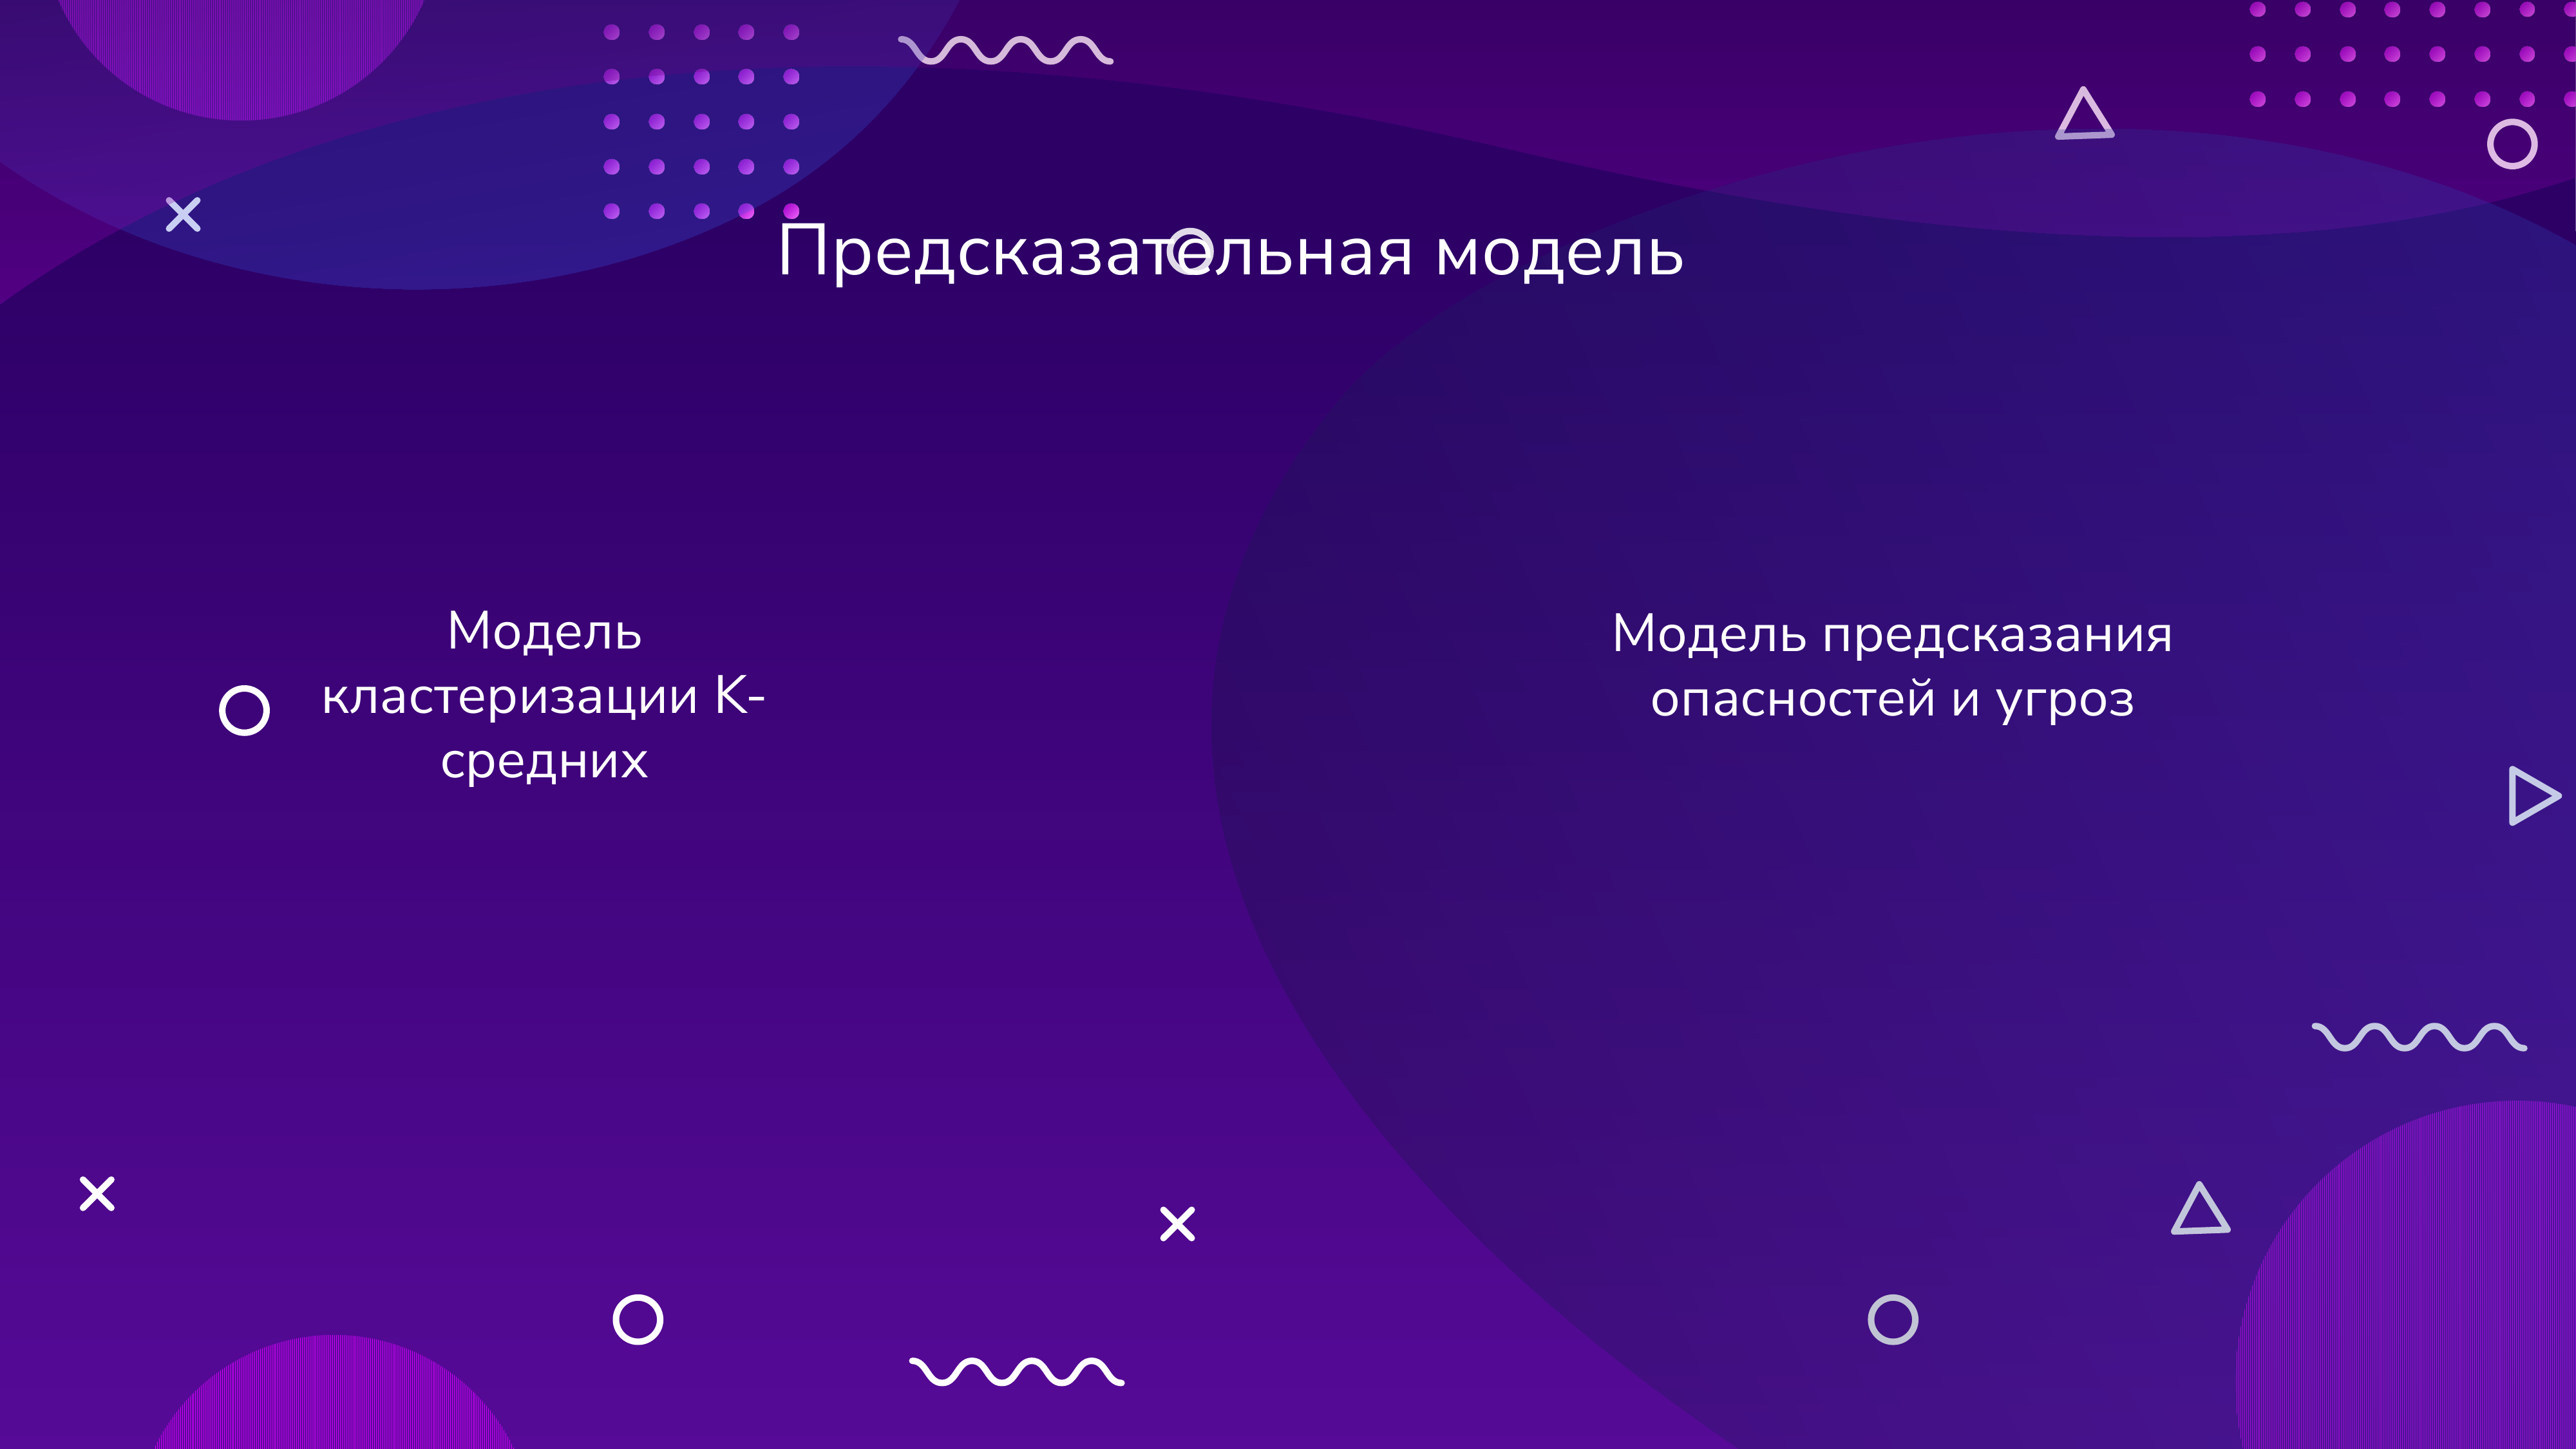

Предсказательная модель
Модель кластеризации K-средних
Модель предсказания опасностей и угроз